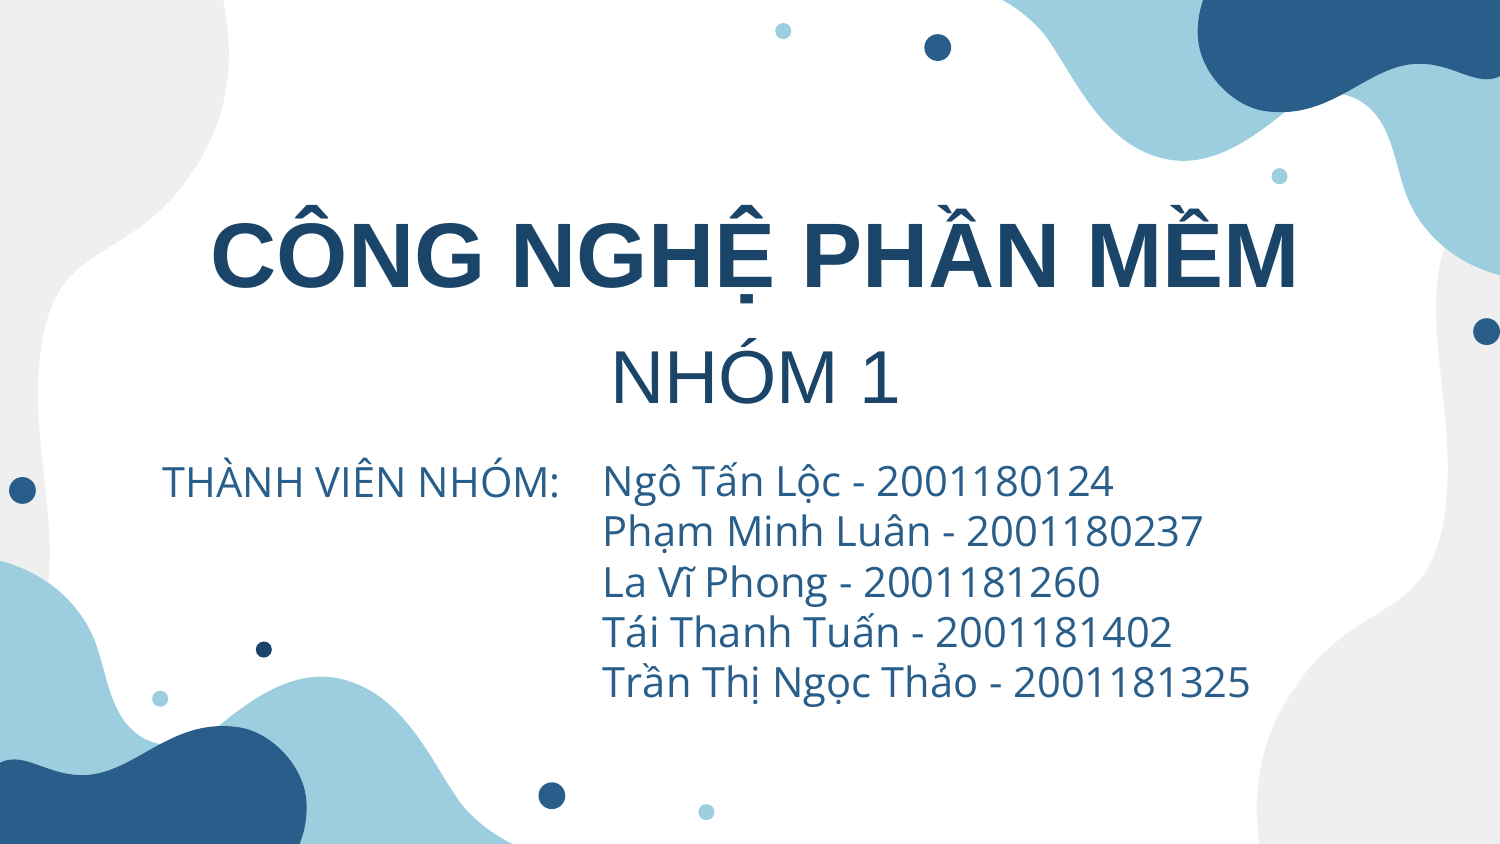

# CÔNG NGHỆ PHẦN MỀM NHÓM 1
THÀNH VIÊN NHÓM:
Ngô Tấn Lộc - 2001180124
Phạm Minh Luân - 2001180237
La Vĩ Phong - 2001181260
Tái Thanh Tuấn - 2001181402
Trần Thị Ngọc Thảo - 2001181325